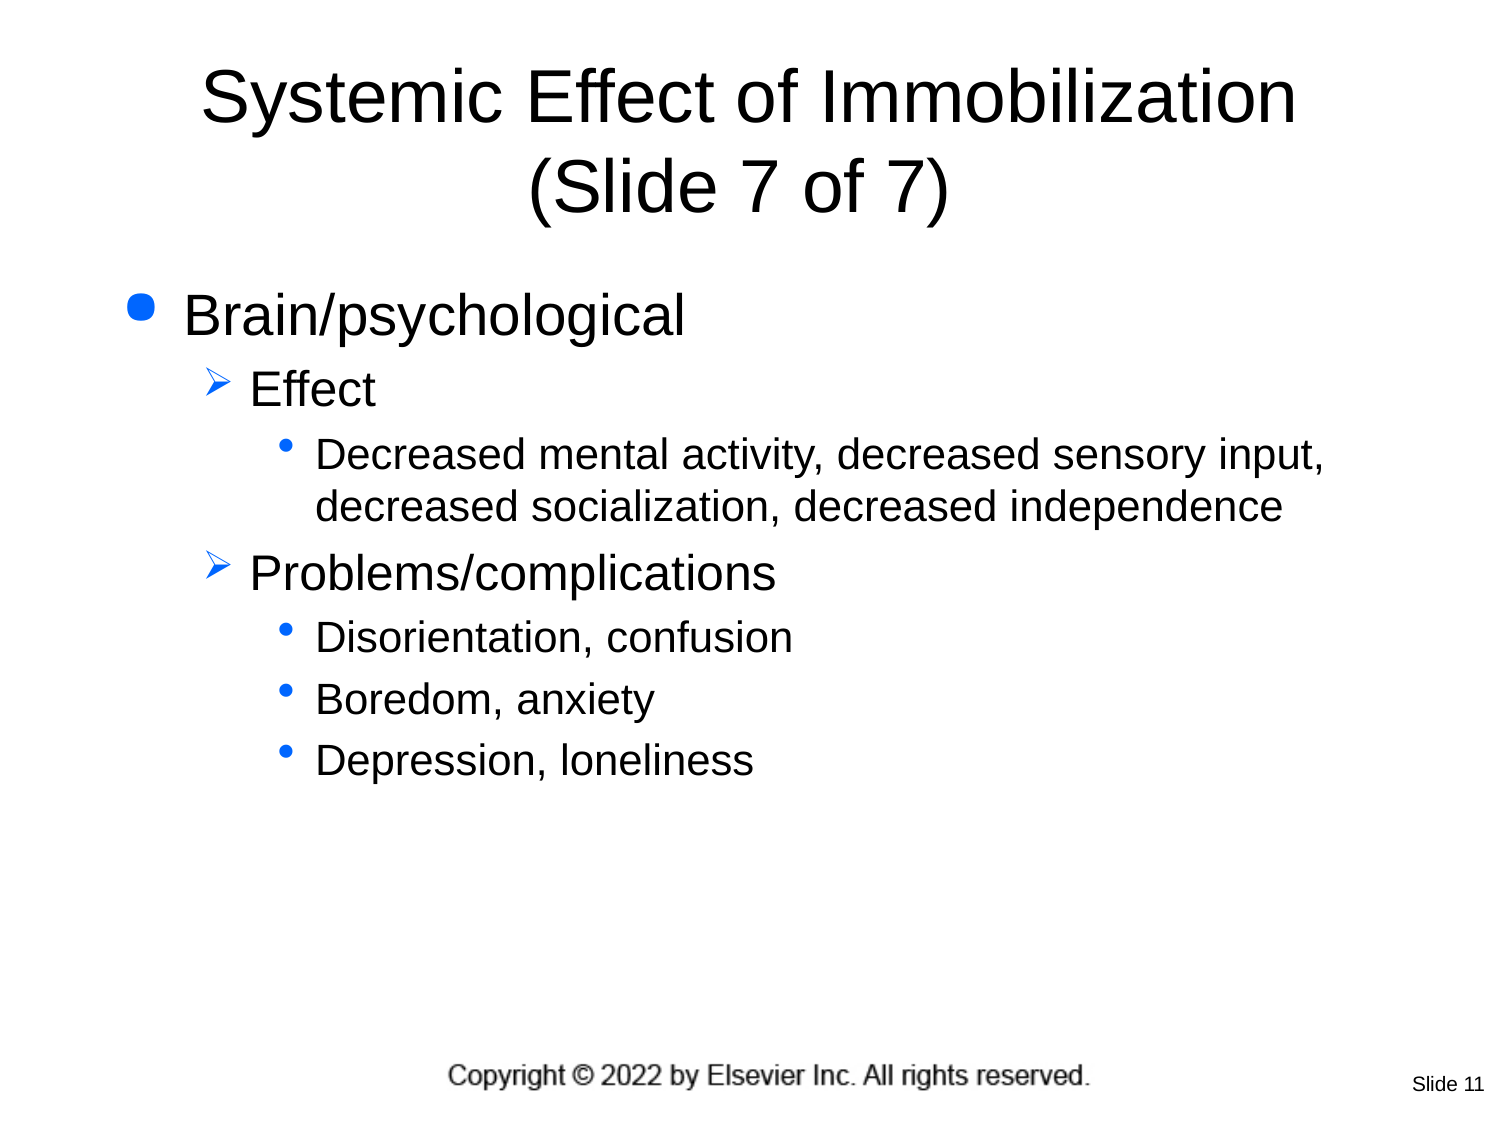

# Systemic Effect of Immobilization (Slide 7 of 7)
Brain/psychological
Effect
Decreased mental activity, decreased sensory input, decreased socialization, decreased independence
Problems/complications
Disorientation, confusion
Boredom, anxiety
Depression, loneliness

Slide 11